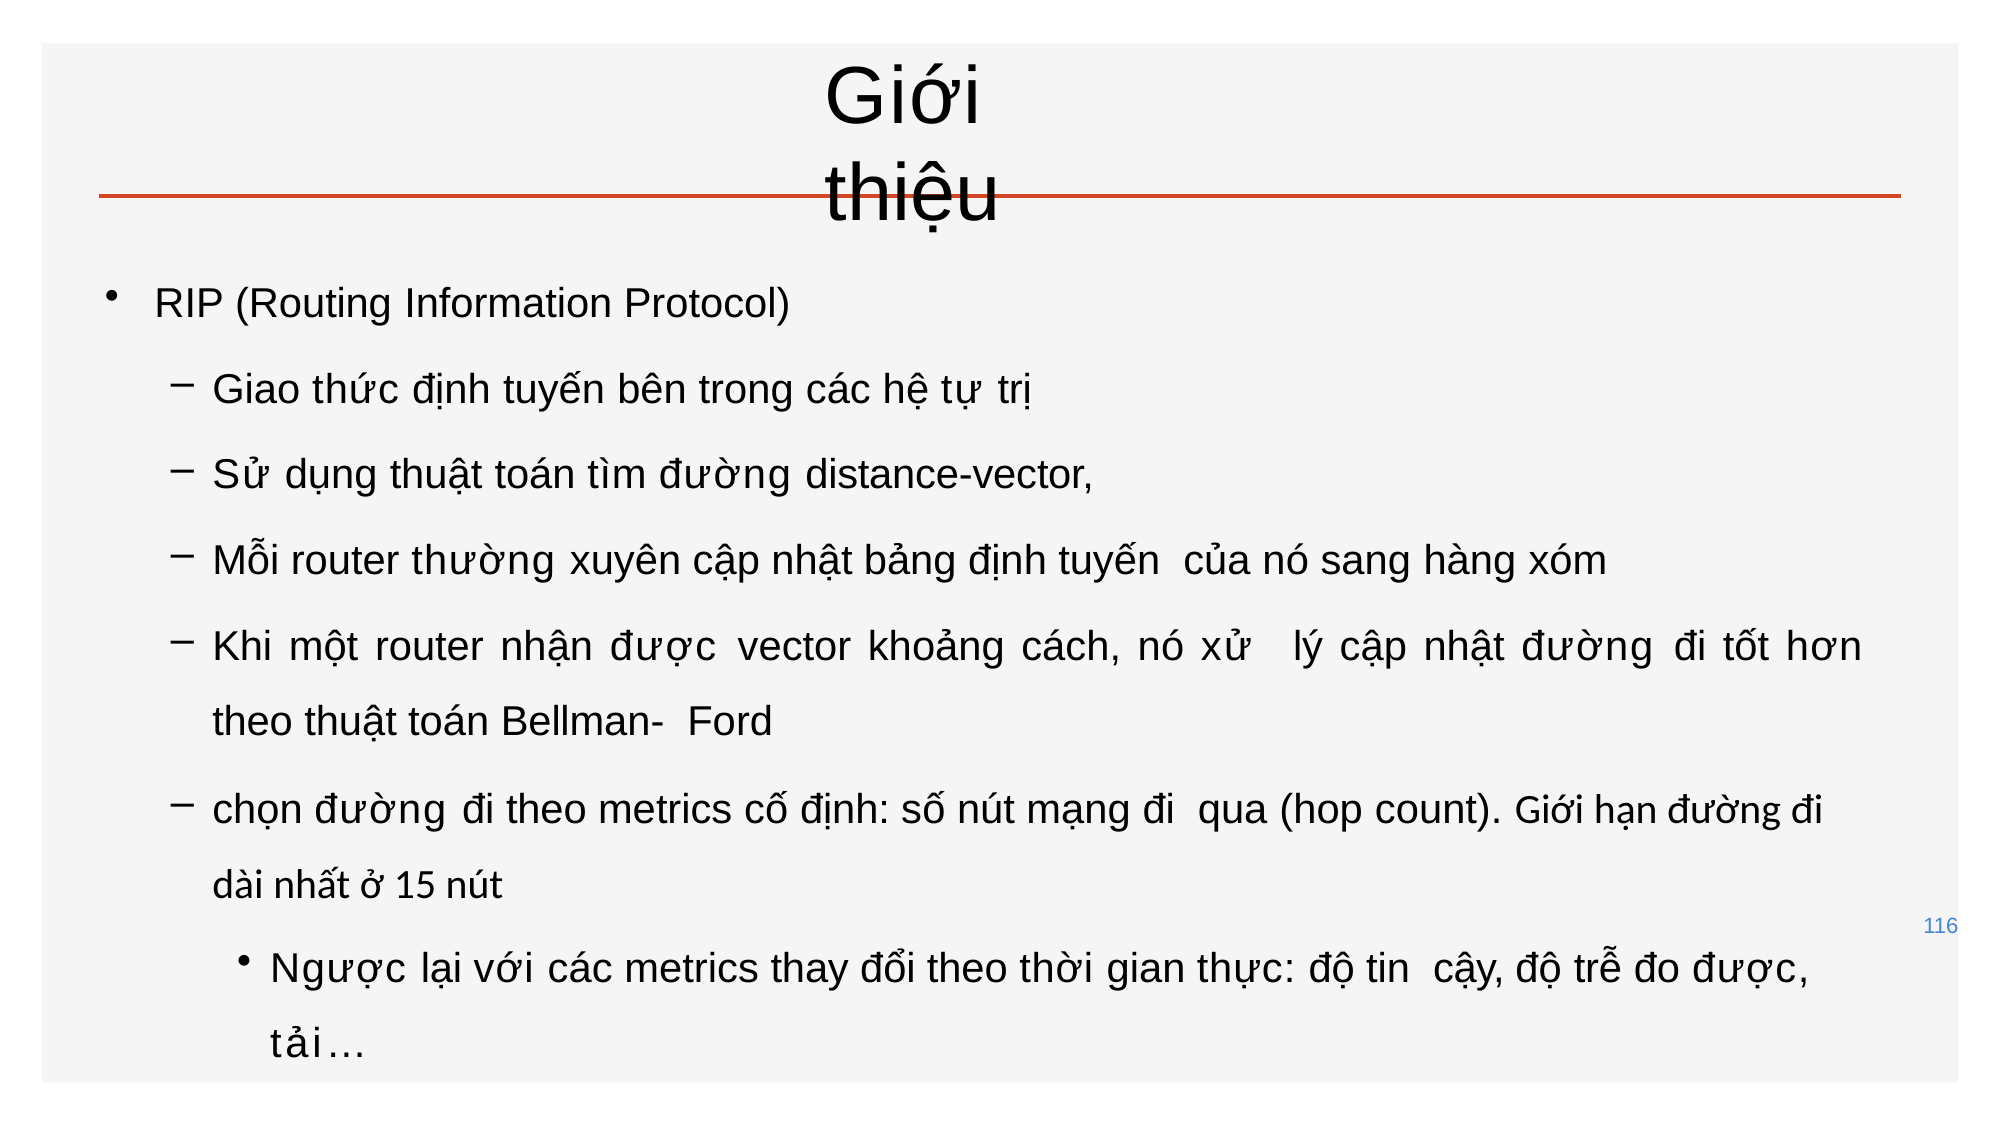

# Giới thiệu
RIP (Routing Information Protocol)
Giao thức định tuyến bên trong các hệ tự trị
Sử dụng thuật toán tìm đường distance-vector,
Mỗi router thường xuyên cập nhật bảng định tuyến  của nó sang hàng xóm
Khi một router nhận được vector khoảng cách, nó xử  lý cập nhật đường đi tốt hơn theo thuật toán Bellman-  Ford
chọn đường đi theo metrics cố định: số nút mạng đi  qua (hop count). Giới hạn đường đi dài nhất ở 15 nút
Ngược lại với các metrics thay đổi theo thời gian thực: độ tin  cậy, độ trễ đo được, tải…
116